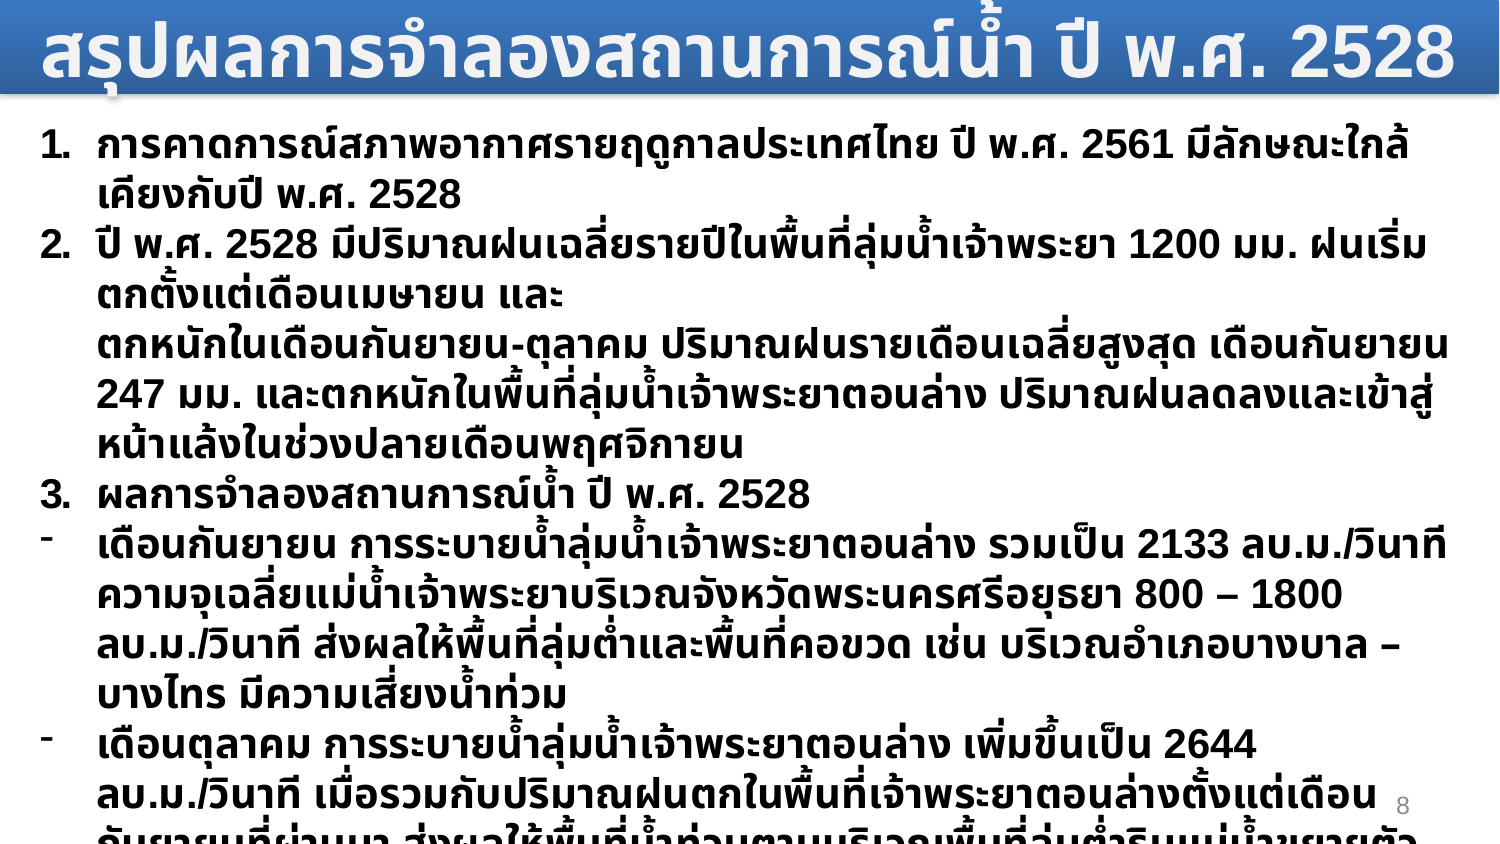

สรุปผลการจำลองสถานการณ์น้ำ ปี พ.ศ. 2528
การคาดการณ์สภาพอากาศรายฤดูกาลประเทศไทย ปี พ.ศ. 2561 มีลักษณะใกล้เคียงกับปี พ.ศ. 2528
ปี พ.ศ. 2528 มีปริมาณฝนเฉลี่ยรายปีในพื้นที่ลุ่มน้ำเจ้าพระยา 1200 มม. ฝนเริ่มตกตั้งแต่เดือนเมษายน และ
ตกหนักในเดือนกันยายน-ตุลาคม ปริมาณฝนรายเดือนเฉลี่ยสูงสุด เดือนกันยายน 247 มม. และตกหนักในพื้นที่ลุ่มน้ำเจ้าพระยาตอนล่าง ปริมาณฝนลดลงและเข้าสู่หน้าแล้งในช่วงปลายเดือนพฤศจิกายน
ผลการจำลองสถานการณ์น้ำ ปี พ.ศ. 2528
เดือนกันยายน การระบายน้ำลุ่มน้ำเจ้าพระยาตอนล่าง รวมเป็น 2133 ลบ.ม./วินาที ความจุเฉลี่ยแม่น้ำเจ้าพระยาบริเวณจังหวัดพระนครศรีอยุธยา 800 – 1800 ลบ.ม./วินาที ส่งผลให้พื้นที่ลุ่มต่ำและพื้นที่คอขวด เช่น บริเวณอำเภอบางบาล – บางไทร มีความเสี่ยงน้ำท่วม
เดือนตุลาคม การระบายน้ำลุ่มน้ำเจ้าพระยาตอนล่าง เพิ่มขึ้นเป็น 2644 ลบ.ม./วินาที เมื่อรวมกับปริมาณฝนตกในพื้นที่เจ้าพระยาตอนล่างตั้งแต่เดือนกันยายนที่ผ่านมา ส่งผลให้พื้นที่น้ำท่วมตามบริเวณพื้นที่ลุ่มต่ำริมแม่น้ำขยายตัวเพิ่มขึ้น
เดือนพฤศจิกายน ปริมาณฝนลดลงทำให้การระบายน้ำลุ่มน้ำเจ้าพระยาตอนล่างลดลงเหลือ 1738 ลบ.ม./วินาที ส่งผลพื้นที่น้ำท่วมลดลงและเข้าสู่ภาวะปกติในช่วงปลายเดือนพฤศจิกายน
4.   สรุปพื้นที่เฝ้าระวัง ได้แก่ พื้นที่ลุ่มต่ำริมแม่น้ำเจ้าพระยา เช่น จังหวัดพระนครศรีอยุธยา อำเภอพระนครศรีอยุธยา
      อำเภอบางบาล อำเภอบางไทร อำเภอบางปะอิน อำเภอวังน้อย อำเภอผักไห่และอำเภอเสนา
8